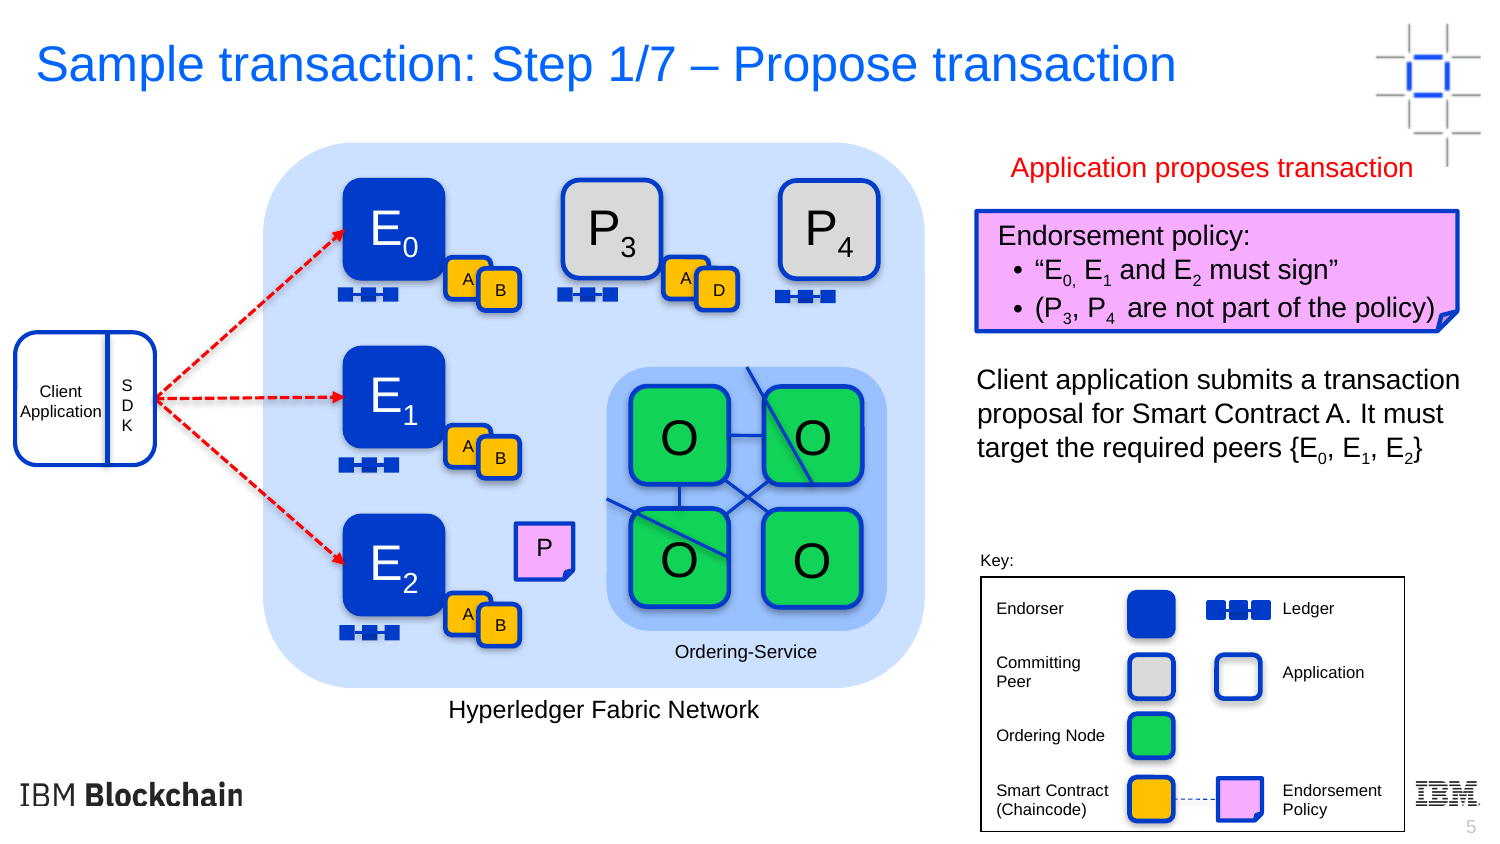

Sample transaction: Step 1/7 – Propose transaction

Application proposes transaction

Endorsement policy:
“E0, E1 and E2 must sign”
(P3, P4  are not part of the policy)

Client application submits a transaction proposal for Smart Contract A. It must target the required peers {E0, E1, E2}

P3
E0
P4

A
A
D
B

SDK
Client
Application
E1

O
O
O
O
A
B

E2
P
Key:
| Endorser |  |  | Ledger |
| --- | --- | --- | --- |
| Committing Peer |  |  | Application |
| Ordering Node |  |  |  |
| Smart Contract (Chaincode) |  |  | Endorsement Policy |

A
B

Ordering-Service
Hyperledger Fabric Network